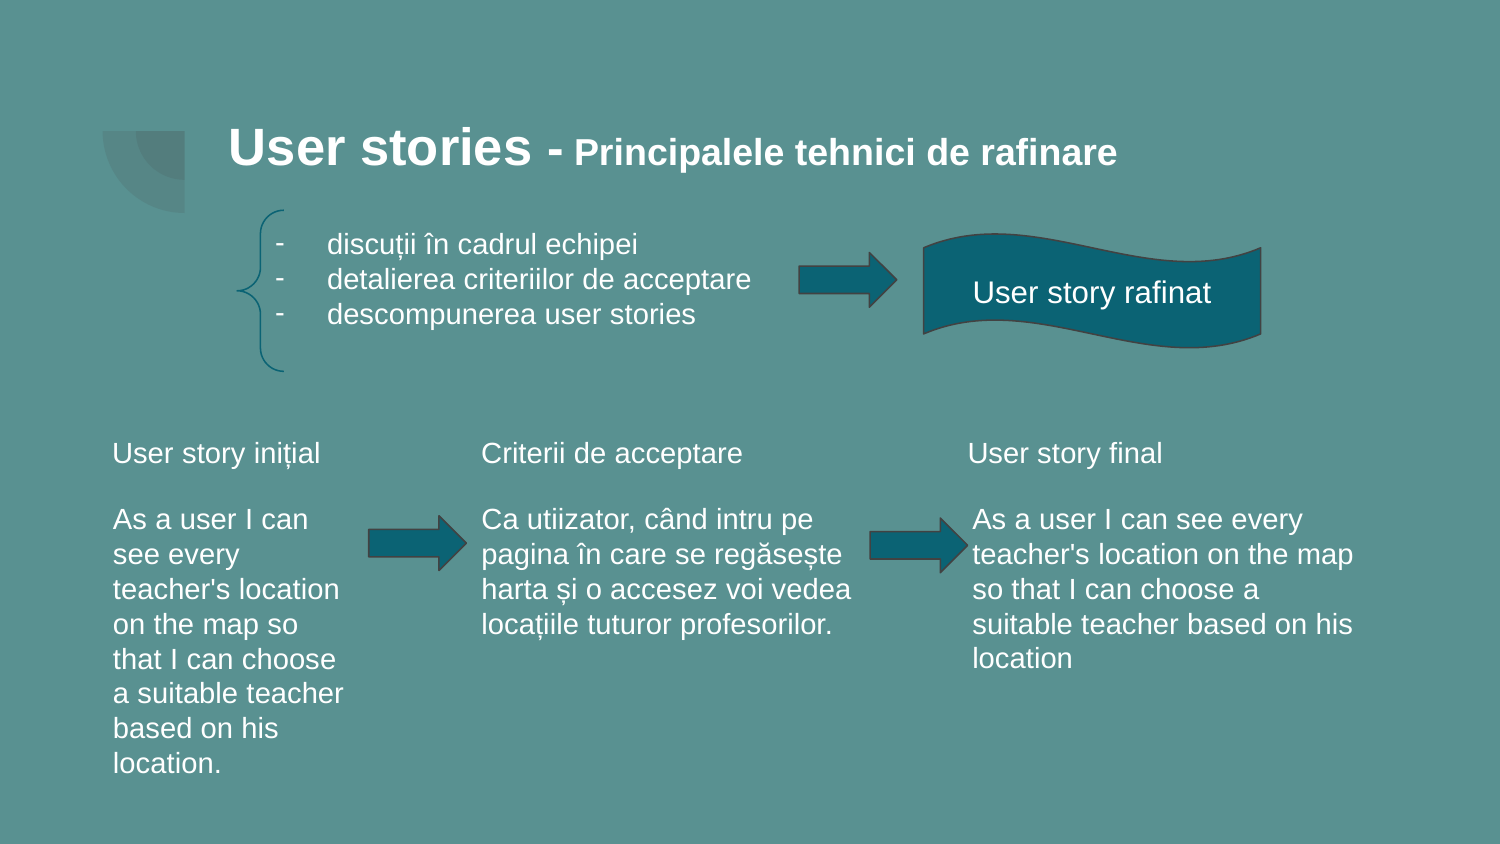

# User stories - Principalele tehnici de rafinare

discuții în cadrul echipei
detalierea criteriilor de acceptare
descompunerea user stories
User story rafinat

User story inițial
Criterii de acceptare
User story final
As a user I can see every teacher's location on the map so that I can choose a suitable teacher based on his location.
Ca utiizator, când intru pe pagina în care se regăsește harta și o accesez voi vedea locațiile tuturor profesorilor.
As a user I can see every teacher's location on the map so that I can choose a suitable teacher based on his location